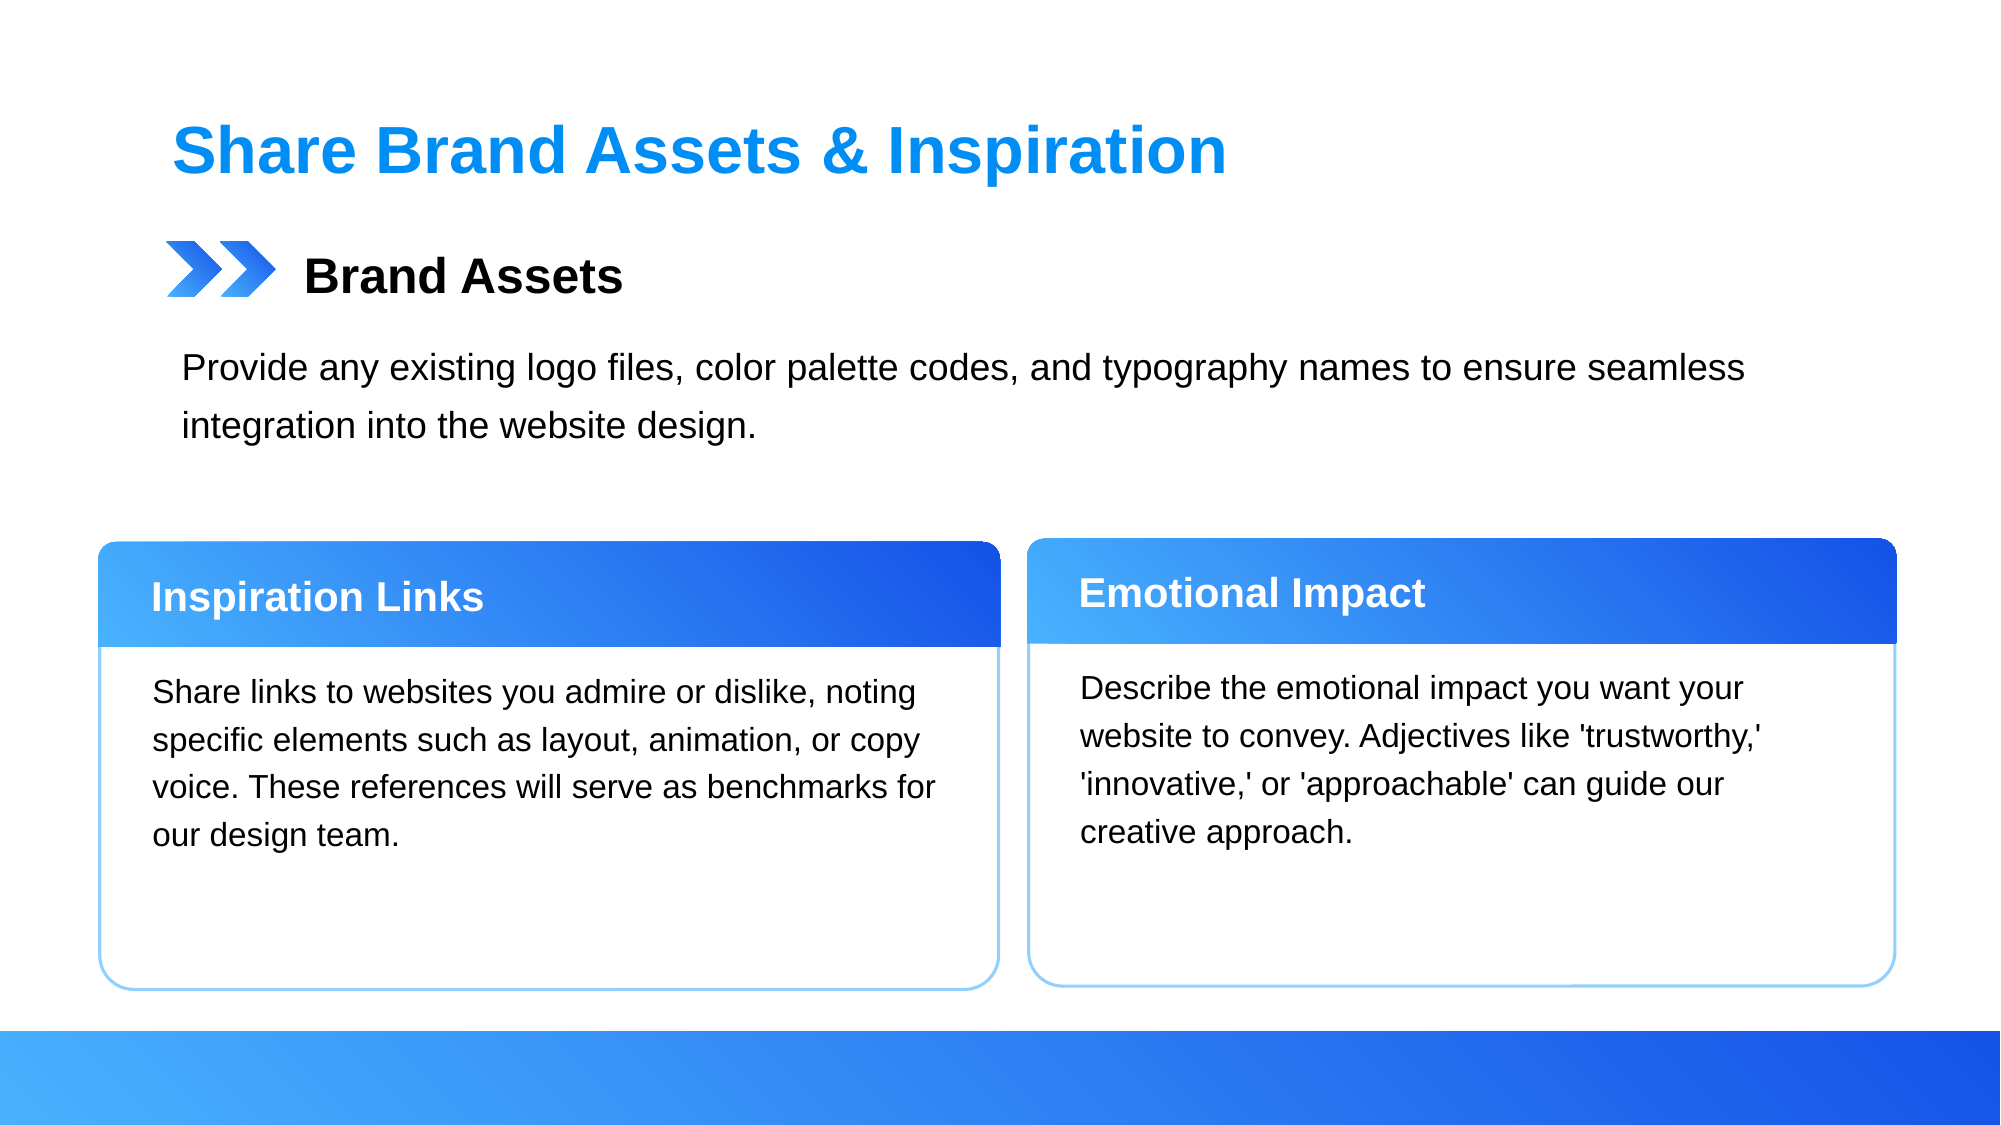

Share Brand Assets & Inspiration
Brand Assets

Provide any existing logo files, color palette codes, and typography names to ensure seamless integration into the website design.

Emotional Impact
Inspiration Links
Describe the emotional impact you want your website to convey. Adjectives like 'trustworthy,' 'innovative,' or 'approachable' can guide our creative approach.
Share links to websites you admire or dislike, noting specific elements such as layout, animation, or copy voice. These references will serve as benchmarks for our design team.